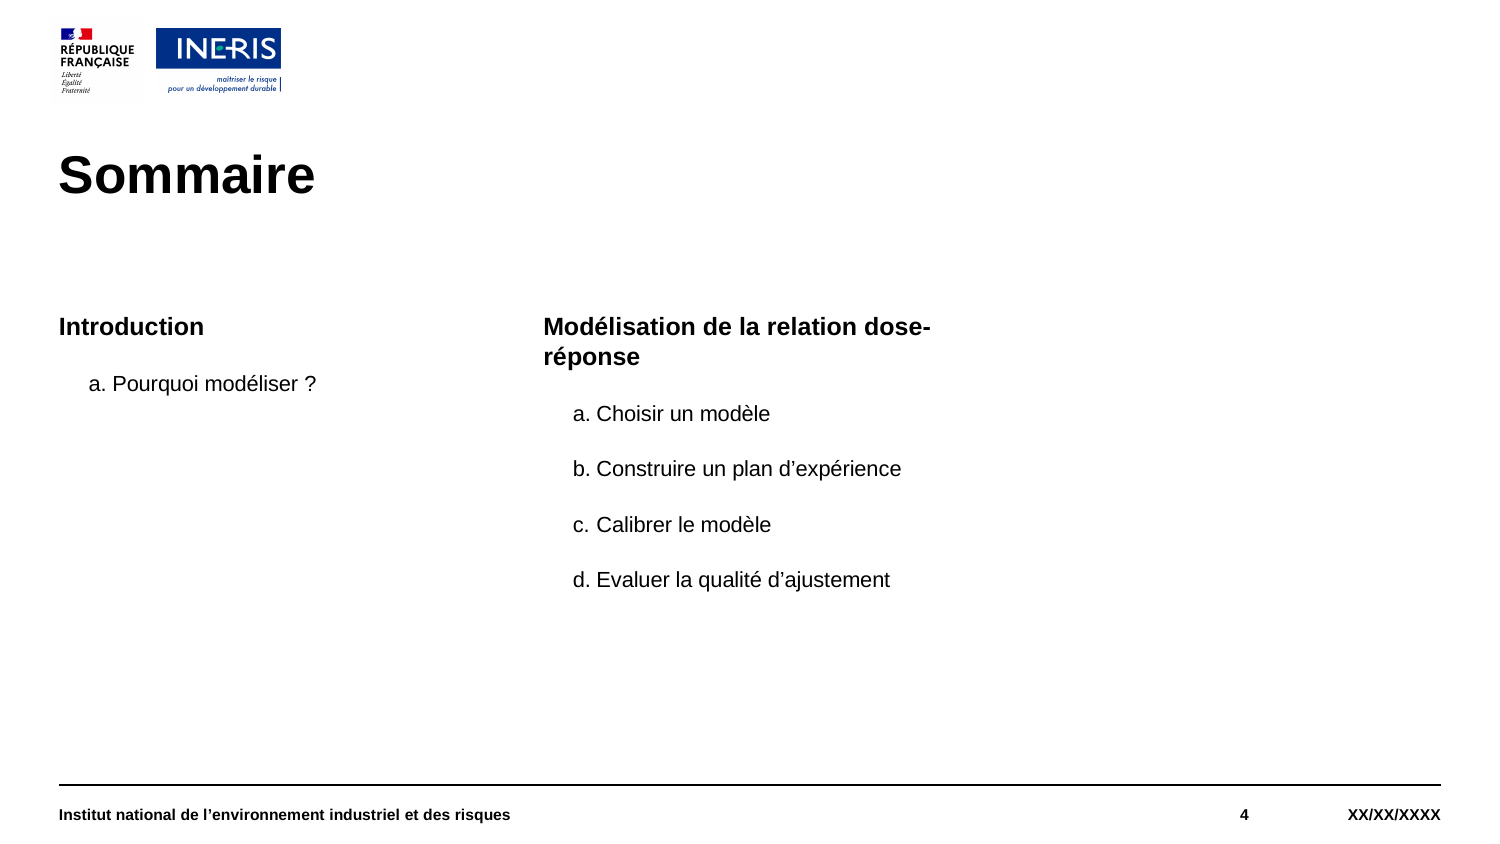

# Sommaire
Introduction
Pourquoi modéliser ?
Modélisation de la relation dose-réponse
Choisir un modèle
Construire un plan d’expérience
Calibrer le modèle
Evaluer la qualité d’ajustement

Institut national de l’environnement industriel et des risques
4
XX/XX/XXXX